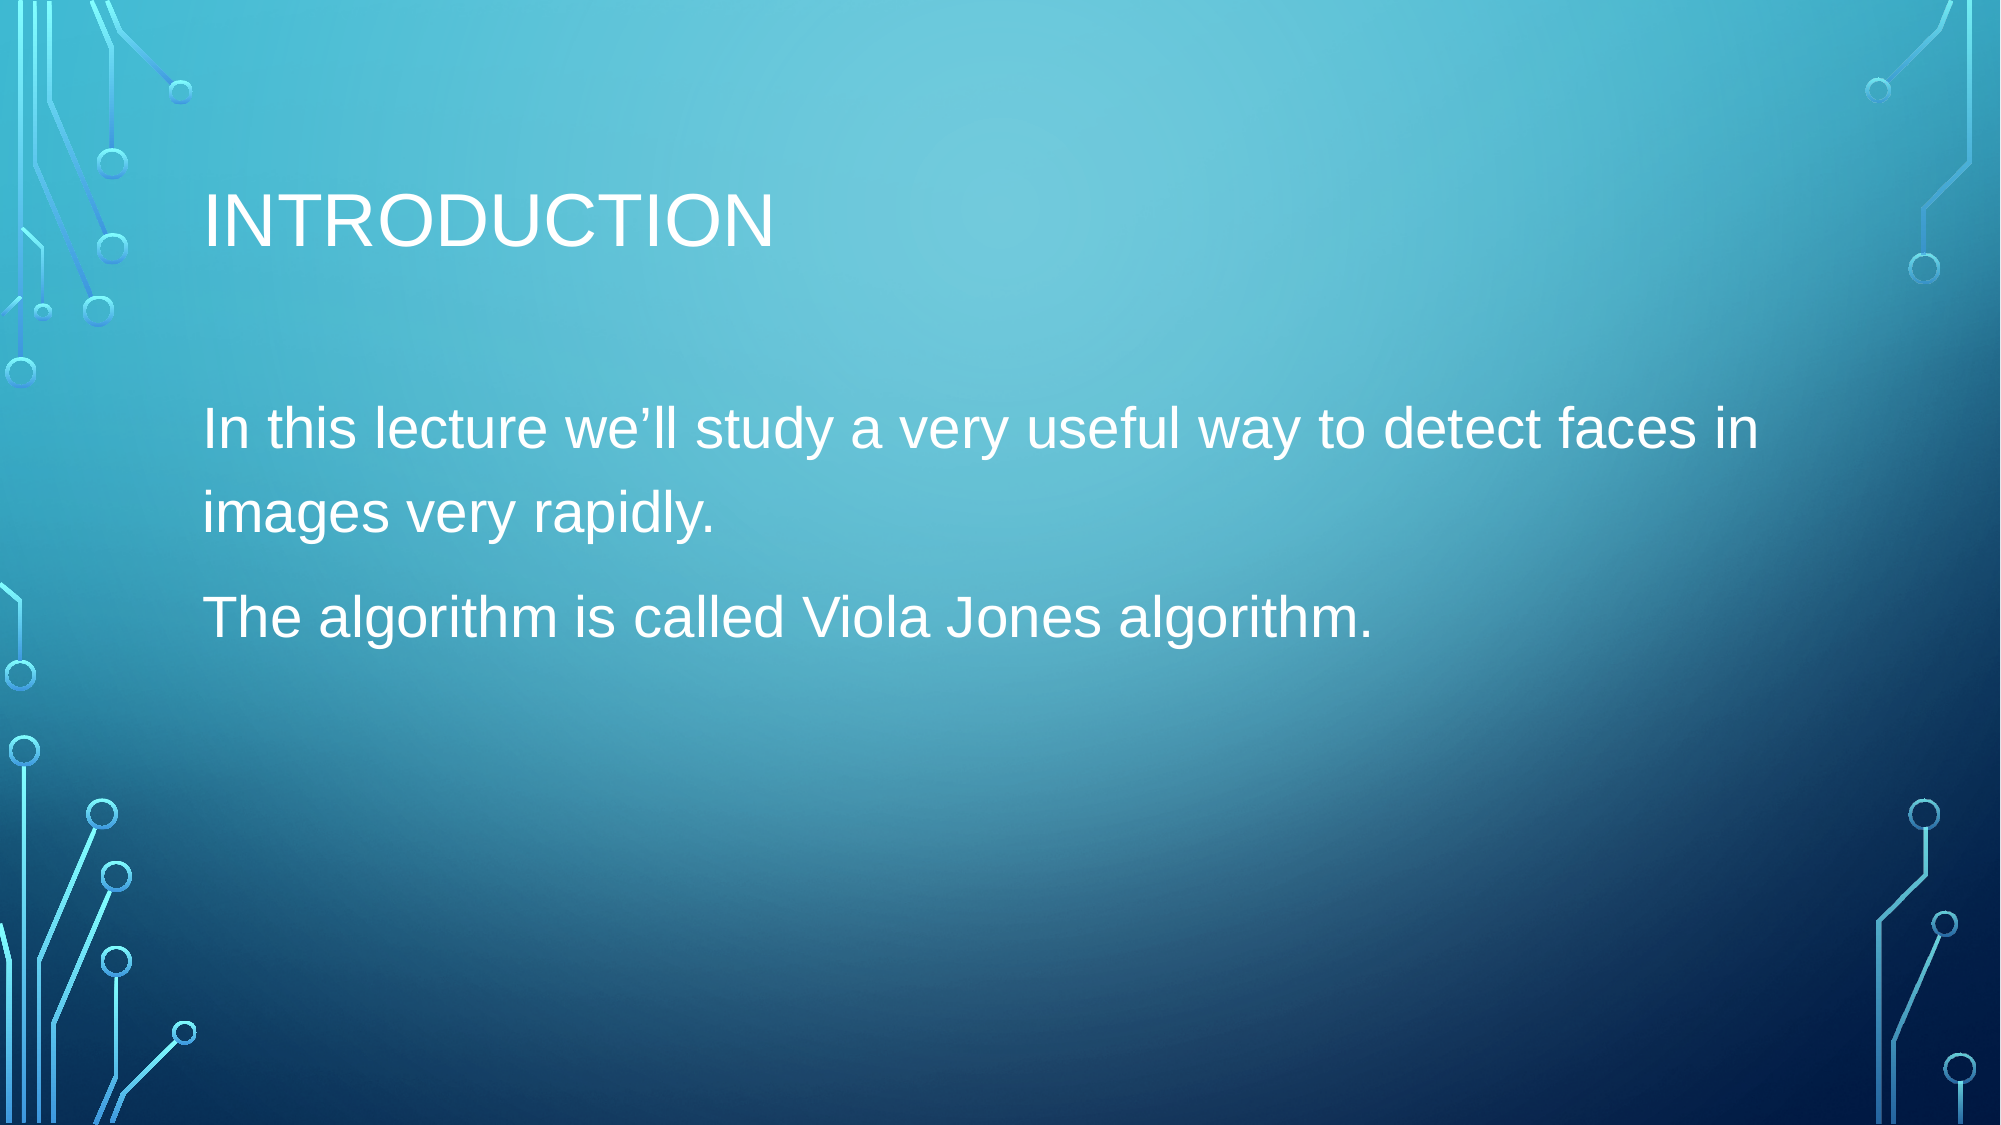

# introduction
In this lecture we’ll study a very useful way to detect faces in images very rapidly.
The algorithm is called Viola Jones algorithm.